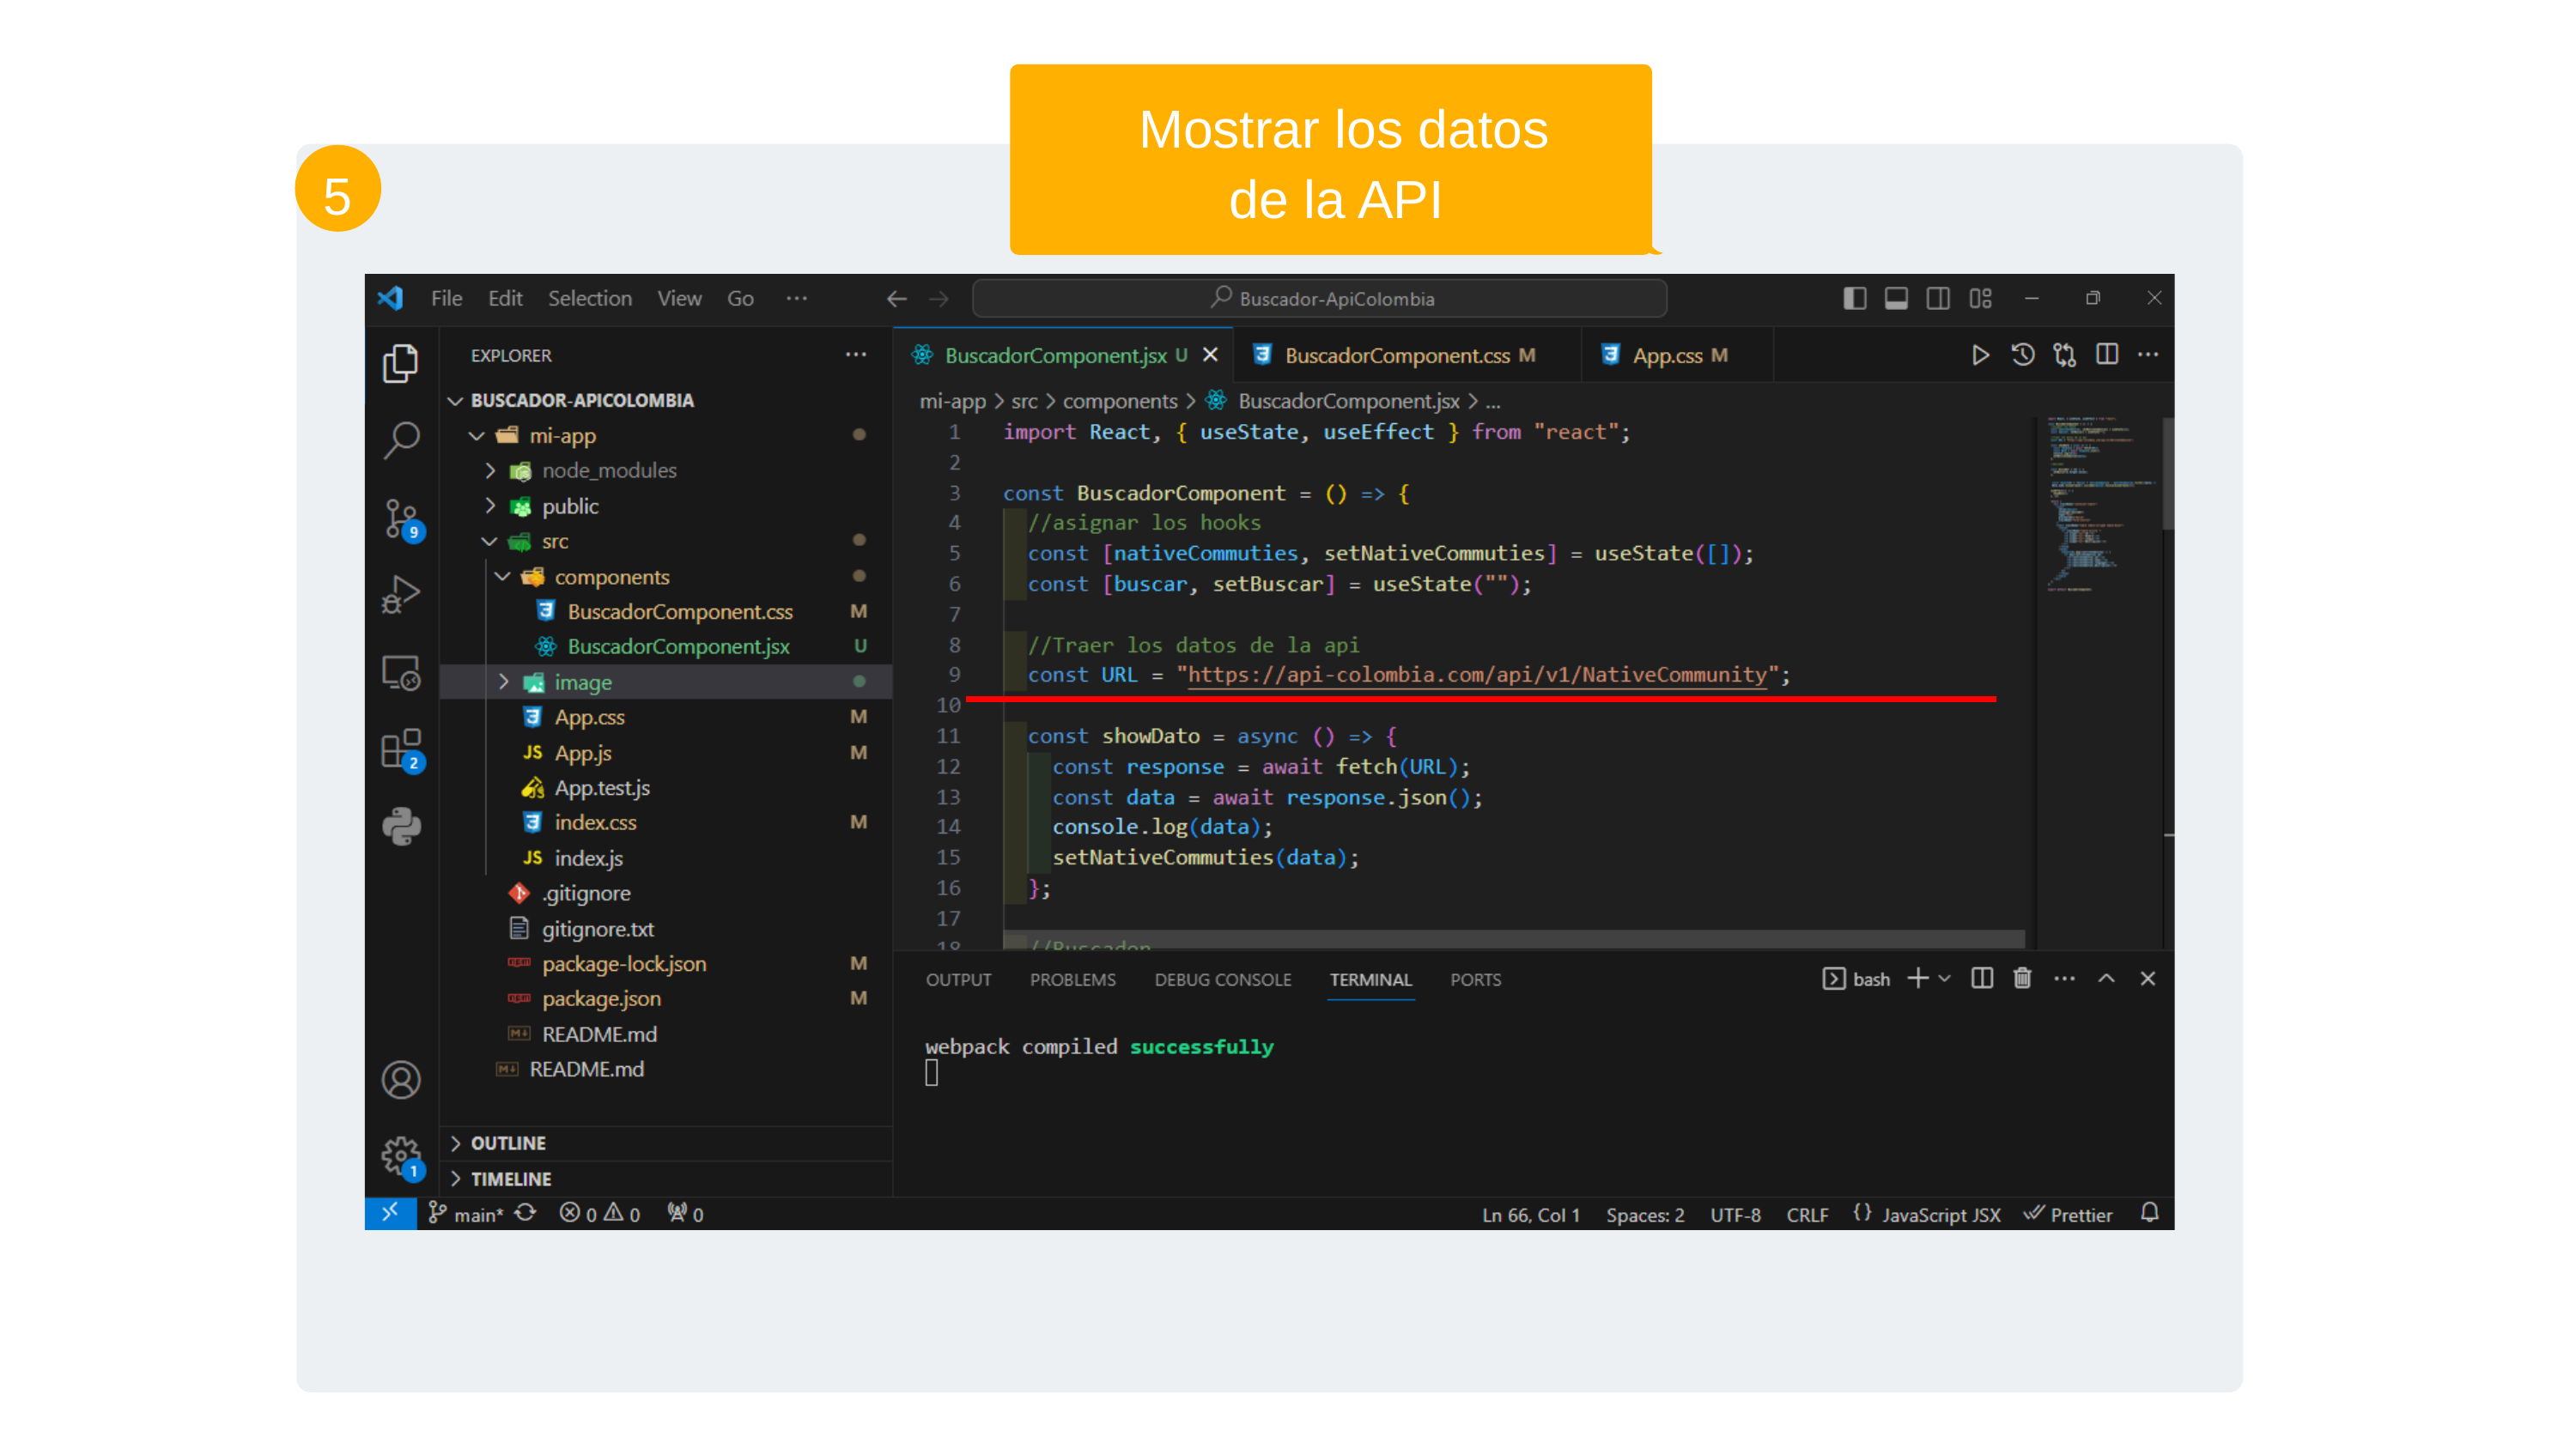

Mostrar los datos de la API

5

cd mi-app